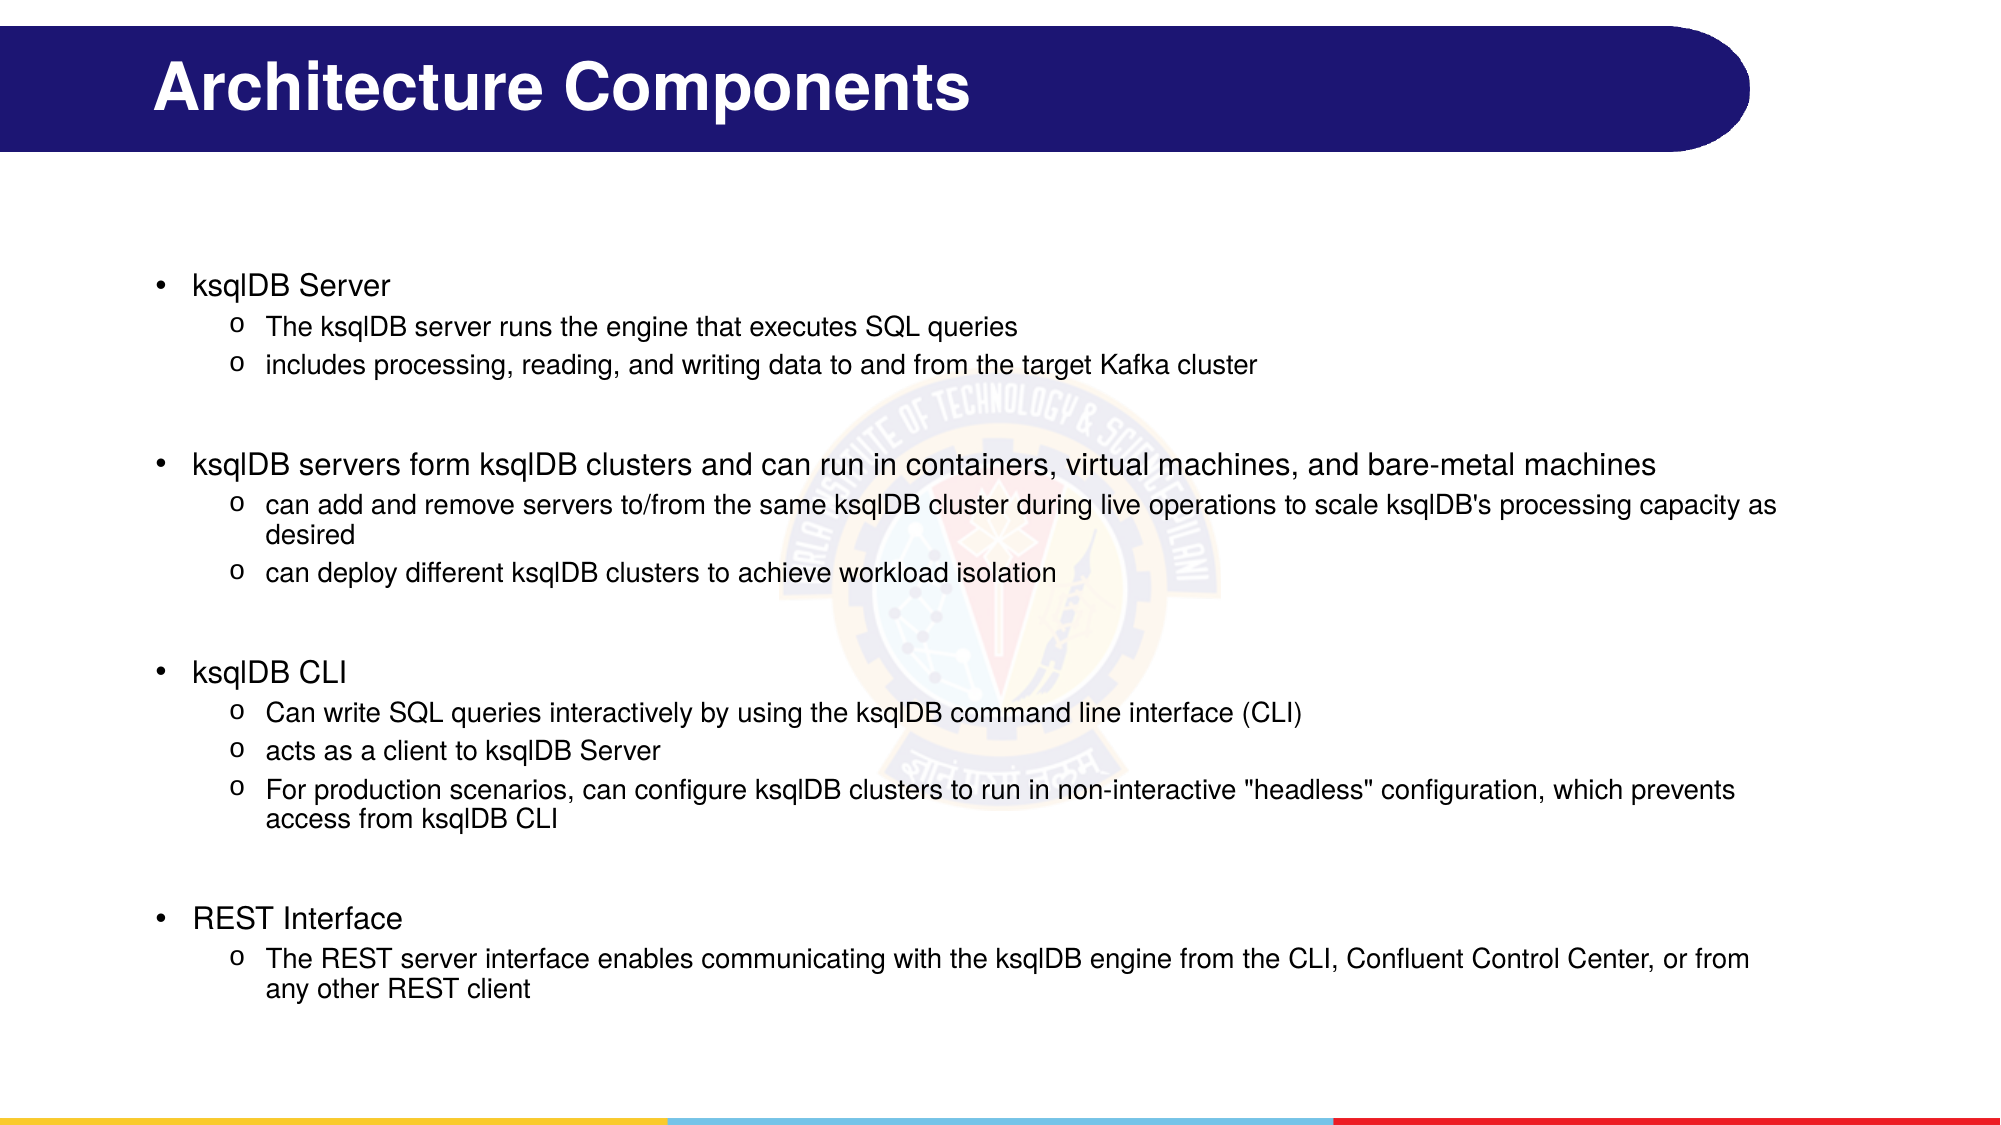

# Architecture Components

ksqlDB Server
The ksqlDB server runs the engine that executes SQL queries
includes processing, reading, and writing data to and from the target Kafka cluster

ksqlDB servers form ksqlDB clusters and can run in containers, virtual machines, and bare-metal machines
can add and remove servers to/from the same ksqlDB cluster during live operations to scale ksqlDB's processing capacity as desired
can deploy different ksqlDB clusters to achieve workload isolation

ksqlDB CLI
Can write SQL queries interactively by using the ksqlDB command line interface (CLI)
acts as a client to ksqlDB Server
For production scenarios, can configure ksqlDB clusters to run in non-interactive "headless" configuration, which prevents access from ksqlDB CLI

REST Interface
The REST server interface enables communicating with the ksqlDB engine from the CLI, Confluent Control Center, or from any other REST client